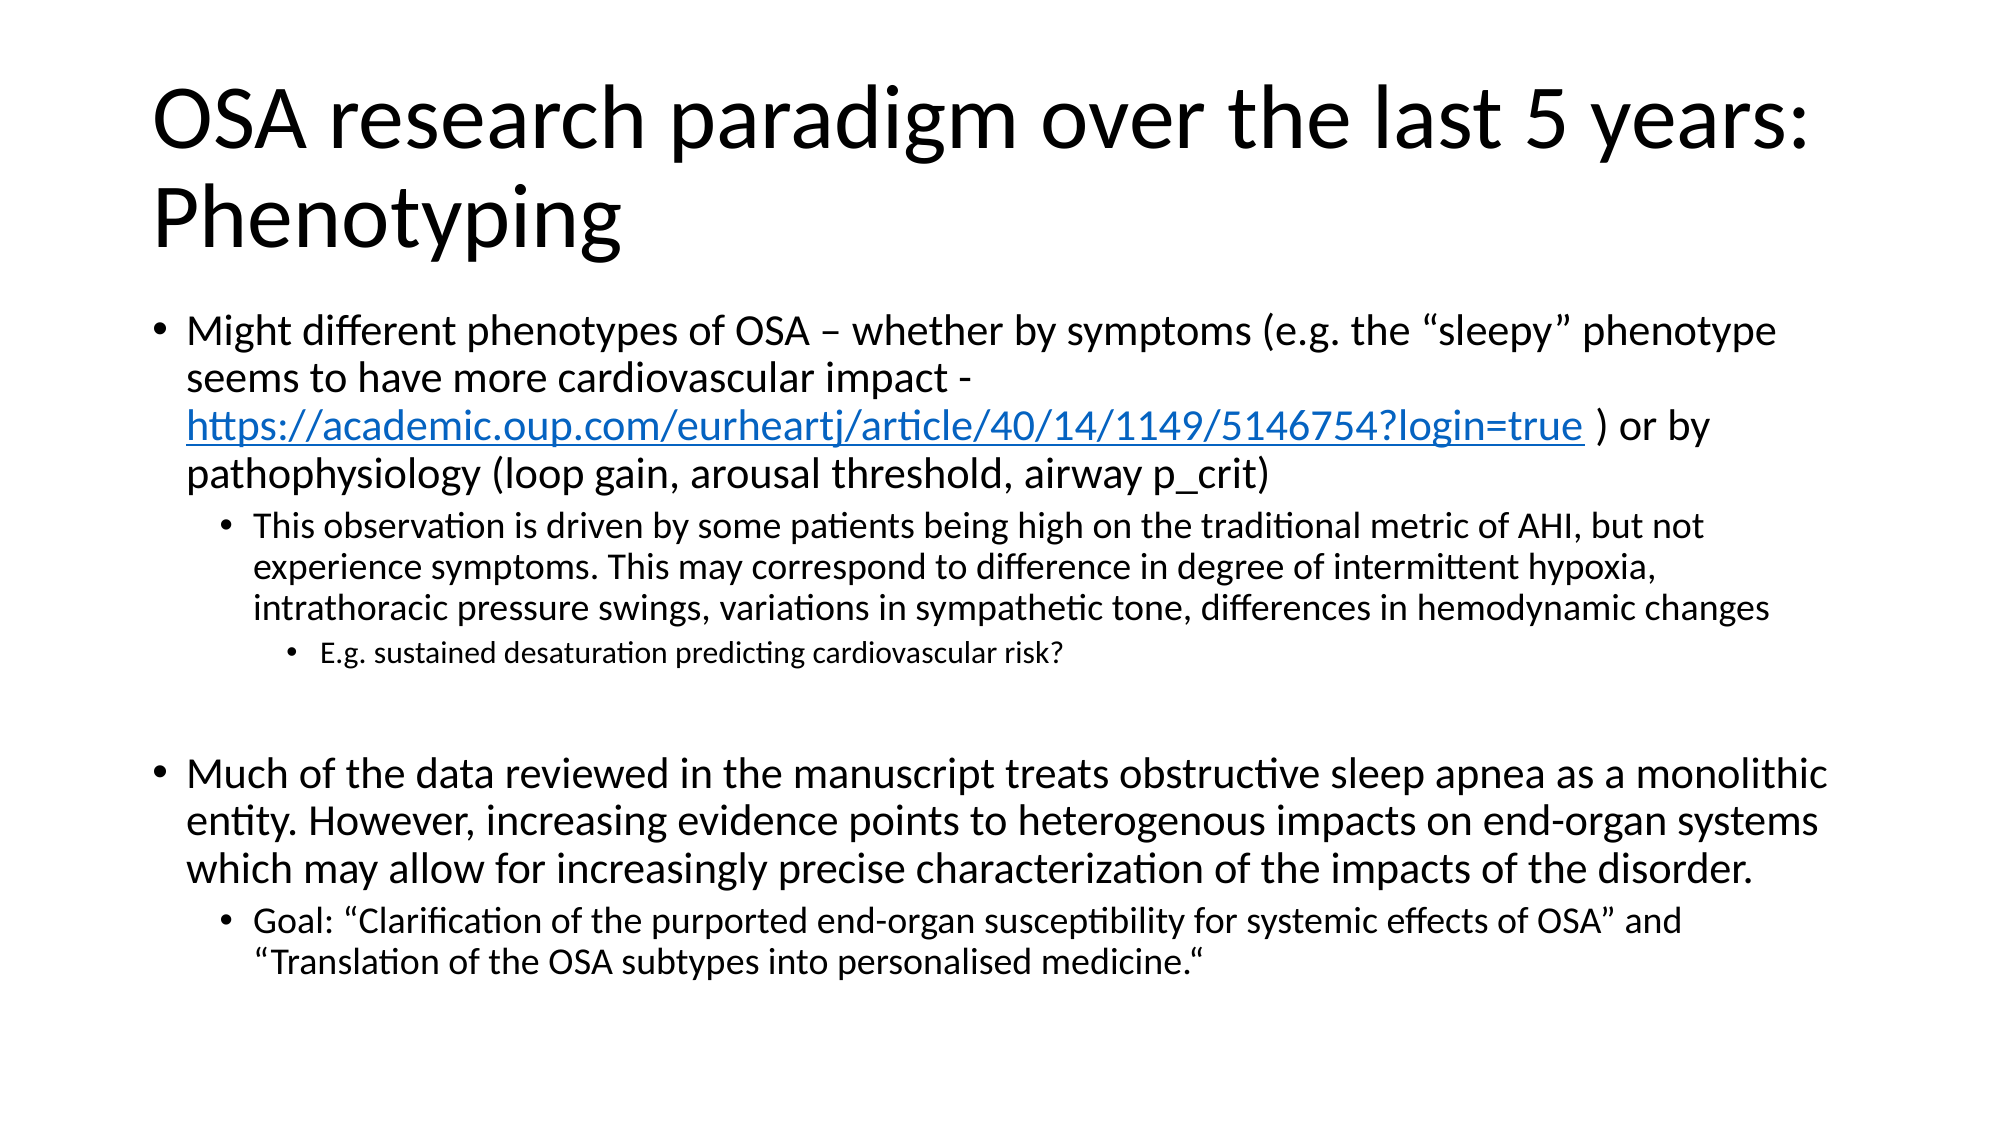

# OSA research paradigm over the last 5 years: Phenotyping
Might different phenotypes of OSA – whether by symptoms (e.g. the “sleepy” phenotype seems to have more cardiovascular impact - https://academic.oup.com/eurheartj/article/40/14/1149/5146754?login=true ) or by pathophysiology (loop gain, arousal threshold, airway p_crit)
This observation is driven by some patients being high on the traditional metric of AHI, but not experience symptoms. This may correspond to difference in degree of intermittent hypoxia, intrathoracic pressure swings, variations in sympathetic tone, differences in hemodynamic changes
E.g. sustained desaturation predicting cardiovascular risk?

Much of the data reviewed in the manuscript treats obstructive sleep apnea as a monolithic entity. However, increasing evidence points to heterogenous impacts on end-organ systems which may allow for increasingly precise characterization of the impacts of the disorder.
Goal: “Clarification of the purported end-organ susceptibility for systemic effects of OSA” and “Translation of the OSA subtypes into personalised medicine.“